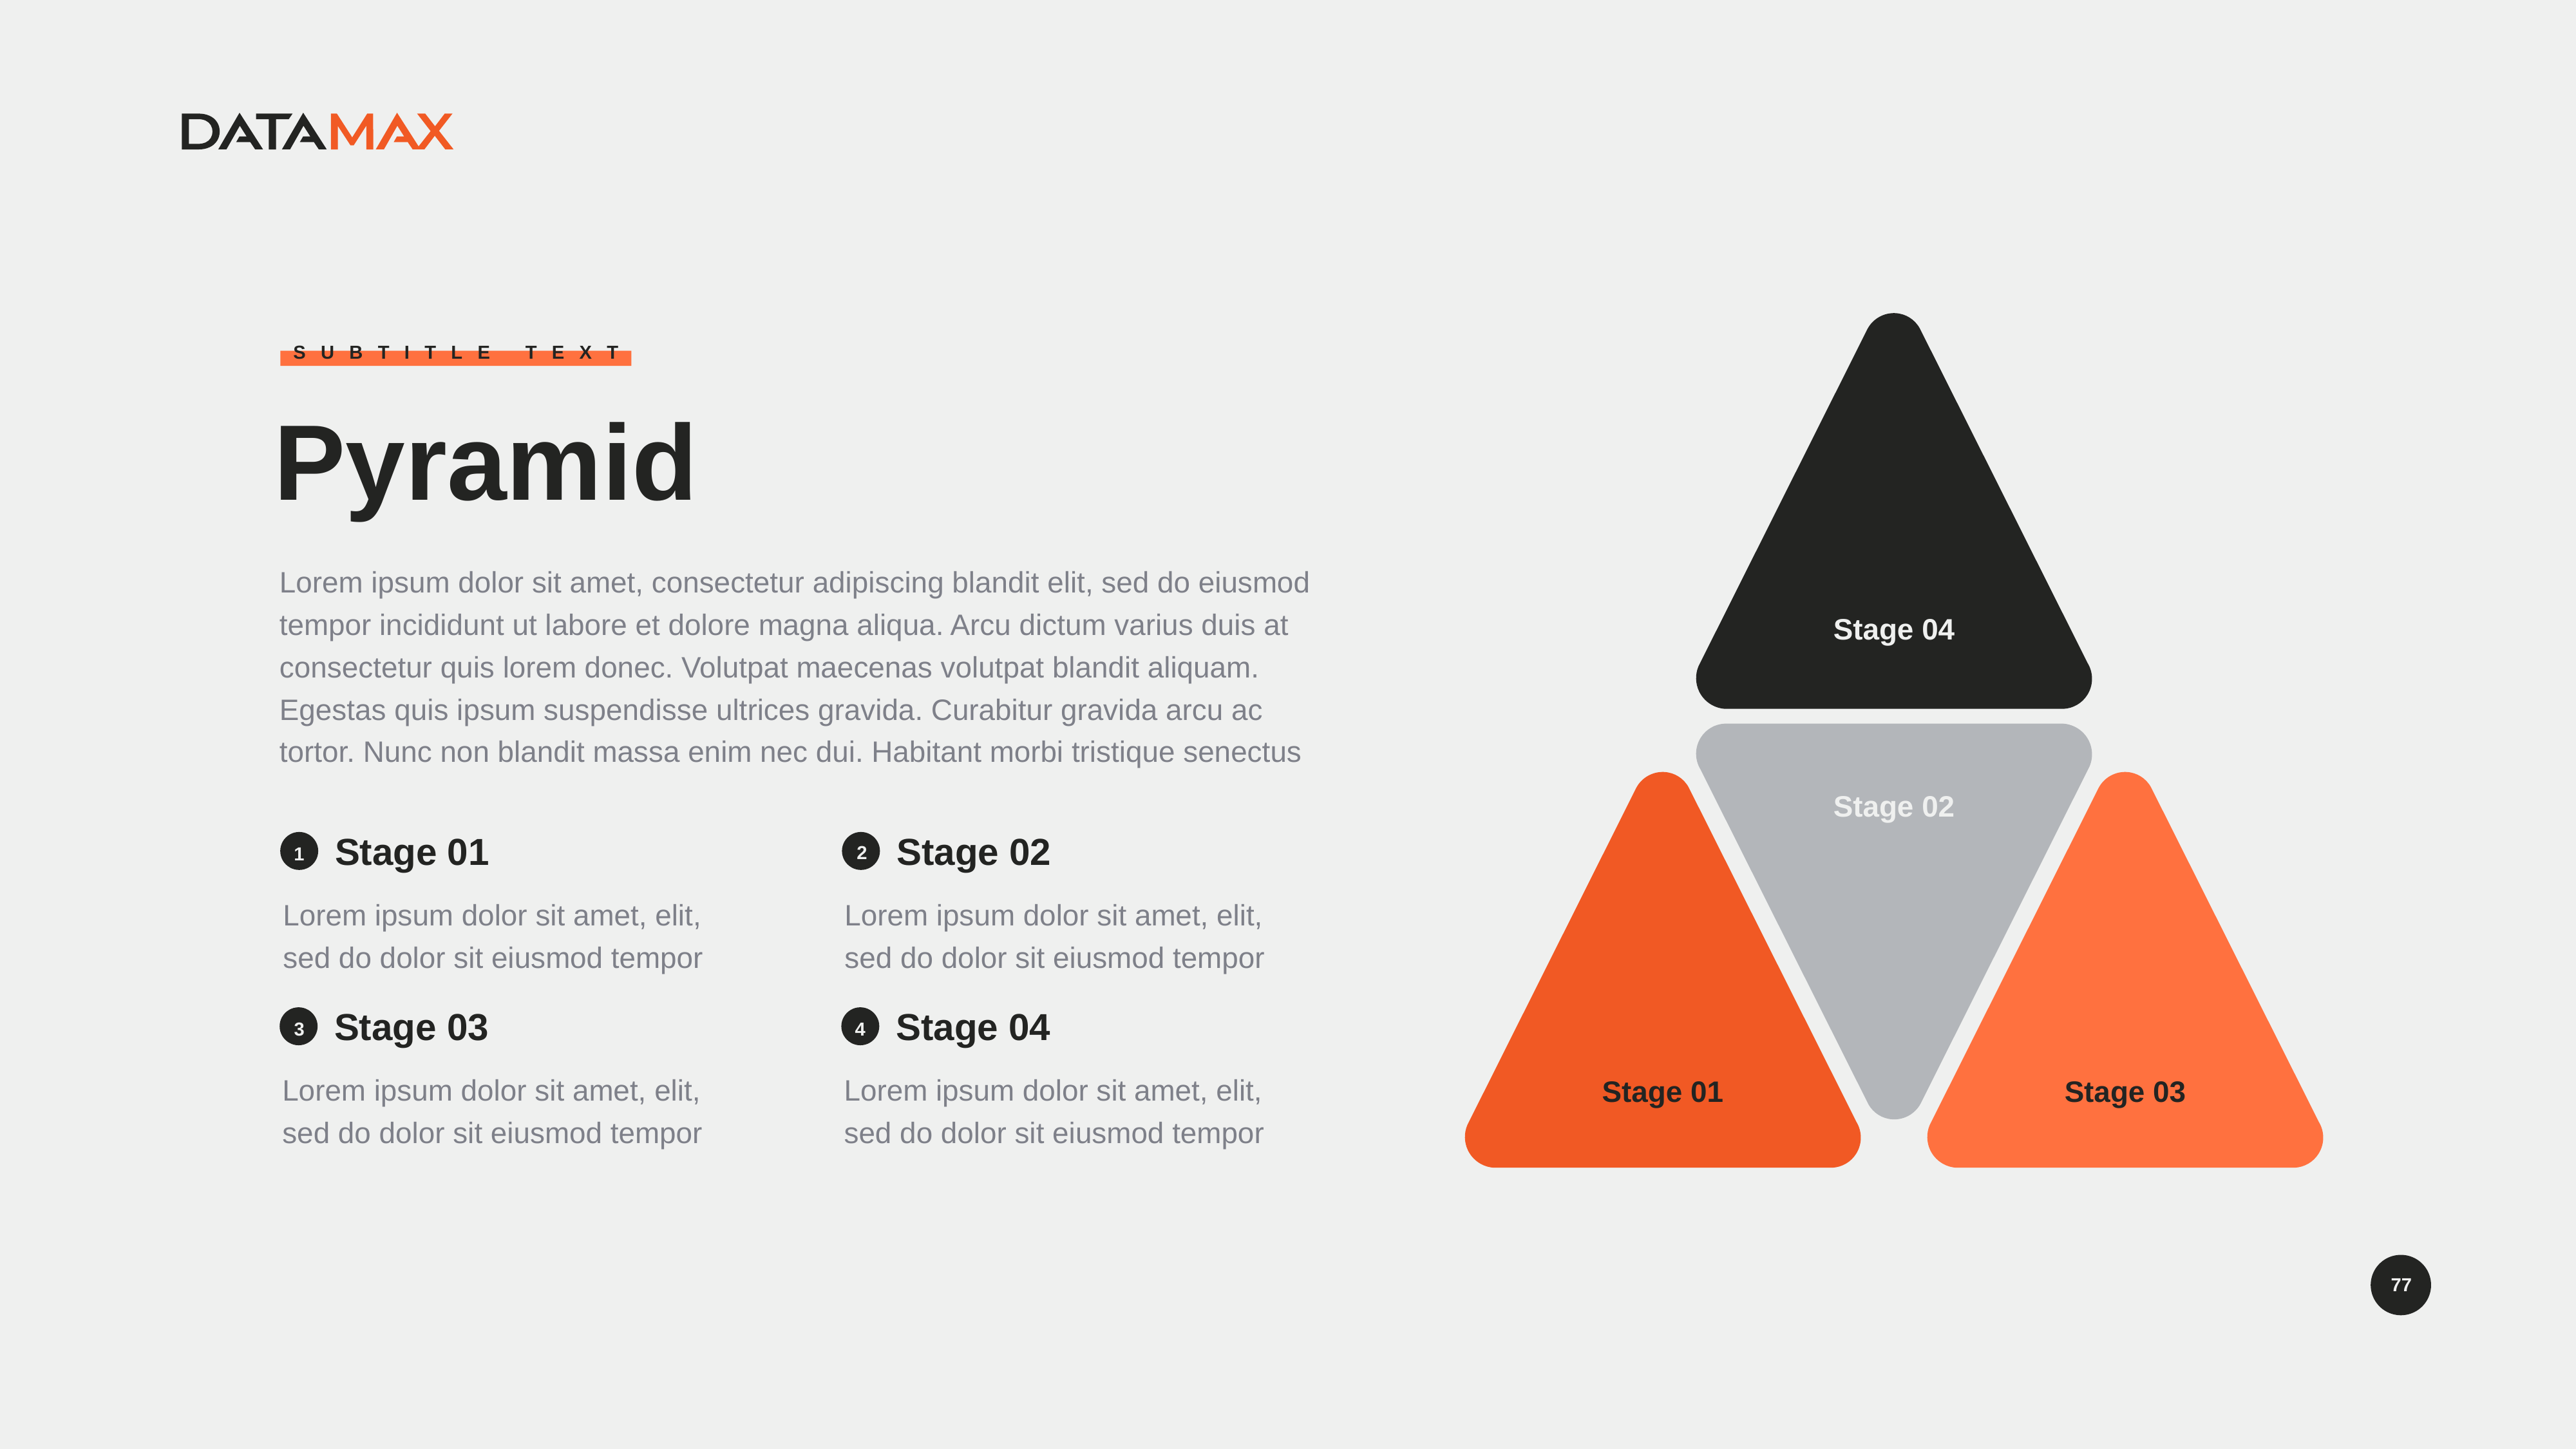

Stage 04
Subtitle Text

Pyramid
Lorem ipsum dolor sit amet, consectetur adipiscing blandit elit, sed do eiusmod tempor incididunt ut labore et dolore magna aliqua. Arcu dictum varius duis at consectetur quis lorem donec. Volutpat maecenas volutpat blandit aliquam. Egestas quis ipsum suspendisse ultrices gravida. Curabitur gravida arcu ac tortor. Nunc non blandit massa enim nec dui. Habitant morbi tristique senectus

Stage 02

Stage 01

Stage 03
Stage 01
Stage 02
2

1
Lorem ipsum dolor sit amet, elit, sed do dolor sit eiusmod tempor
Lorem ipsum dolor sit amet, elit, sed do dolor sit eiusmod tempor
Stage 03
Stage 04

3

4
Lorem ipsum dolor sit amet, elit, sed do dolor sit eiusmod tempor
Lorem ipsum dolor sit amet, elit, sed do dolor sit eiusmod tempor
77